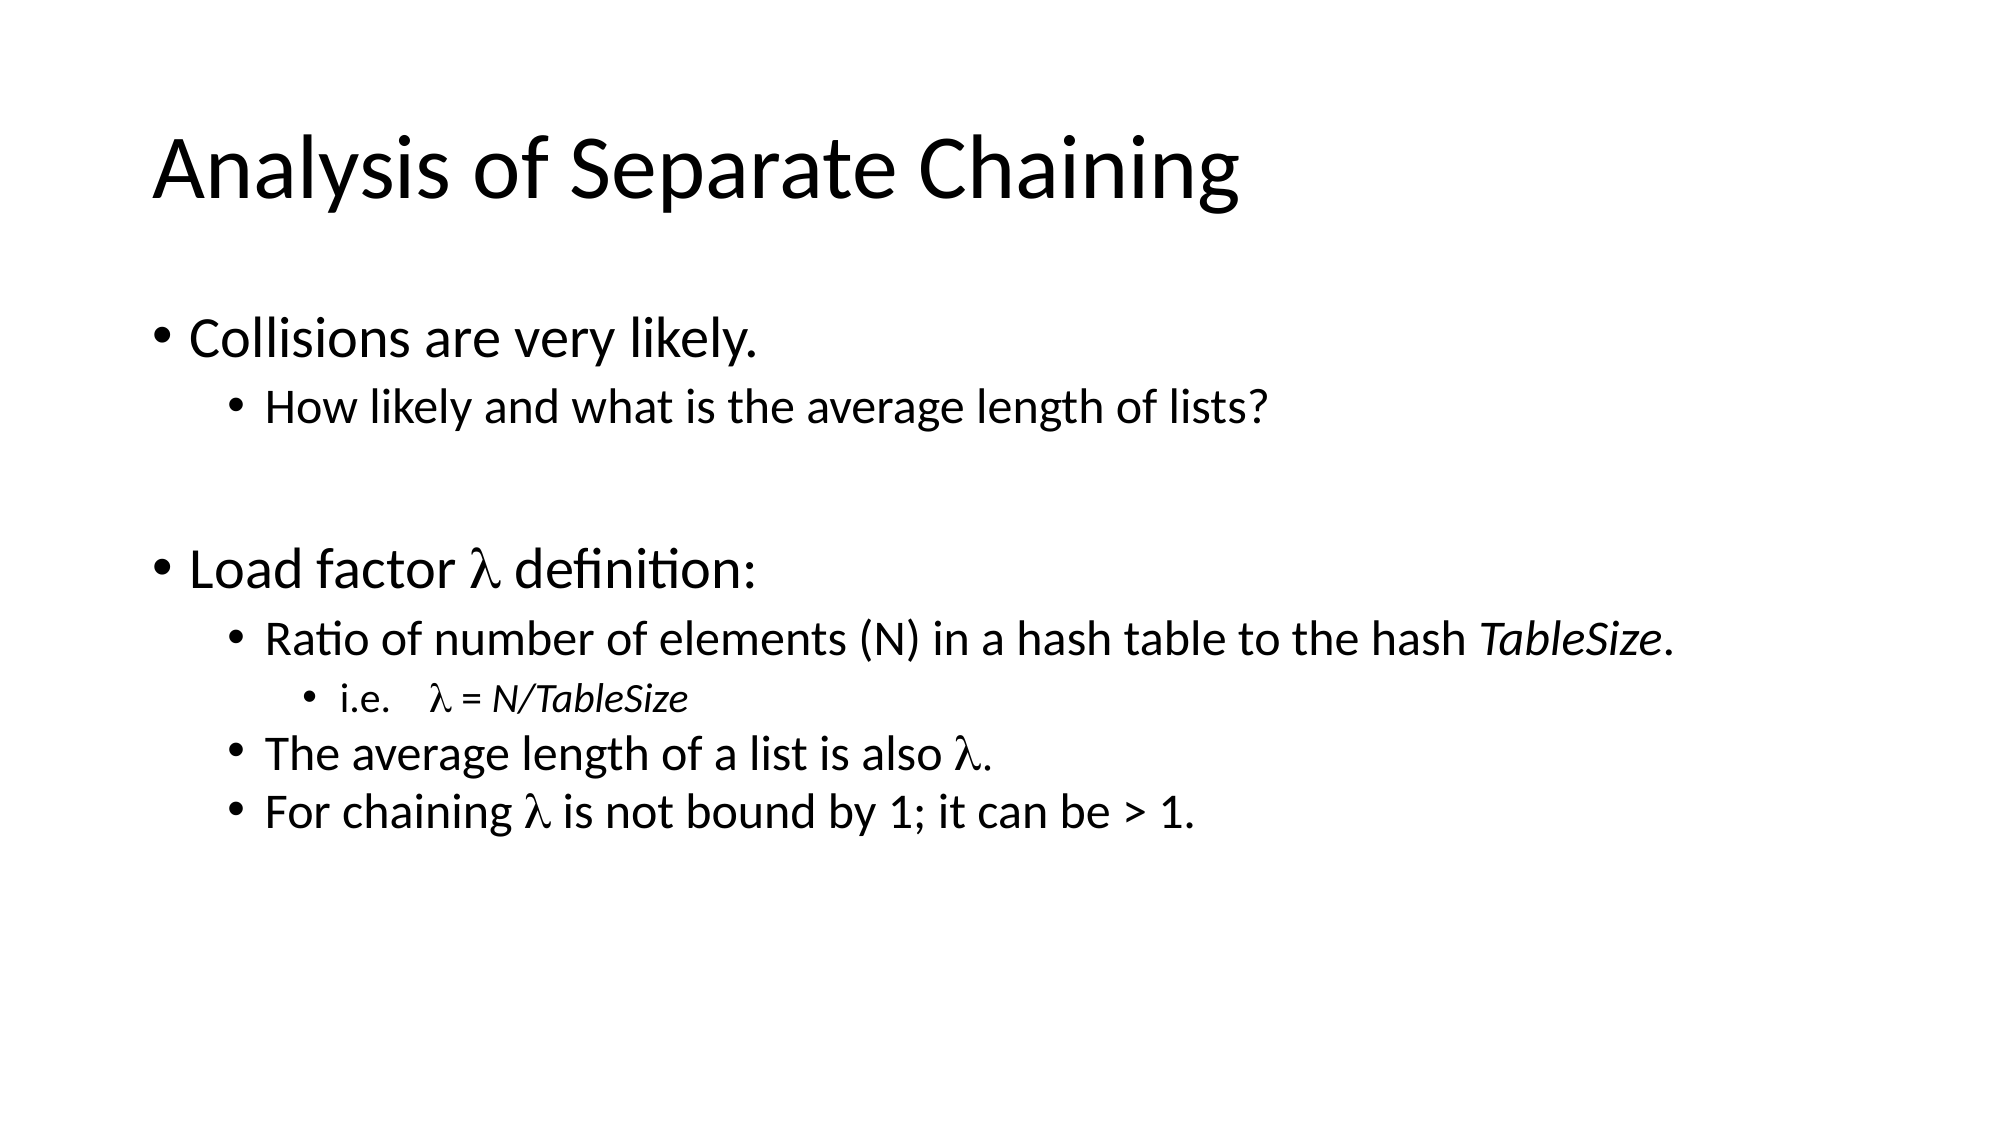

# Analysis of Separate Chaining
Collisions are very likely.
How likely and what is the average length of lists?

Load factor λ definition:
Ratio of number of elements (N) in a hash table to the hash TableSize.
i.e.    λ = N/TableSize
The average length of a list is also λ.
For chaining λ is not bound by 1; it can be > 1.